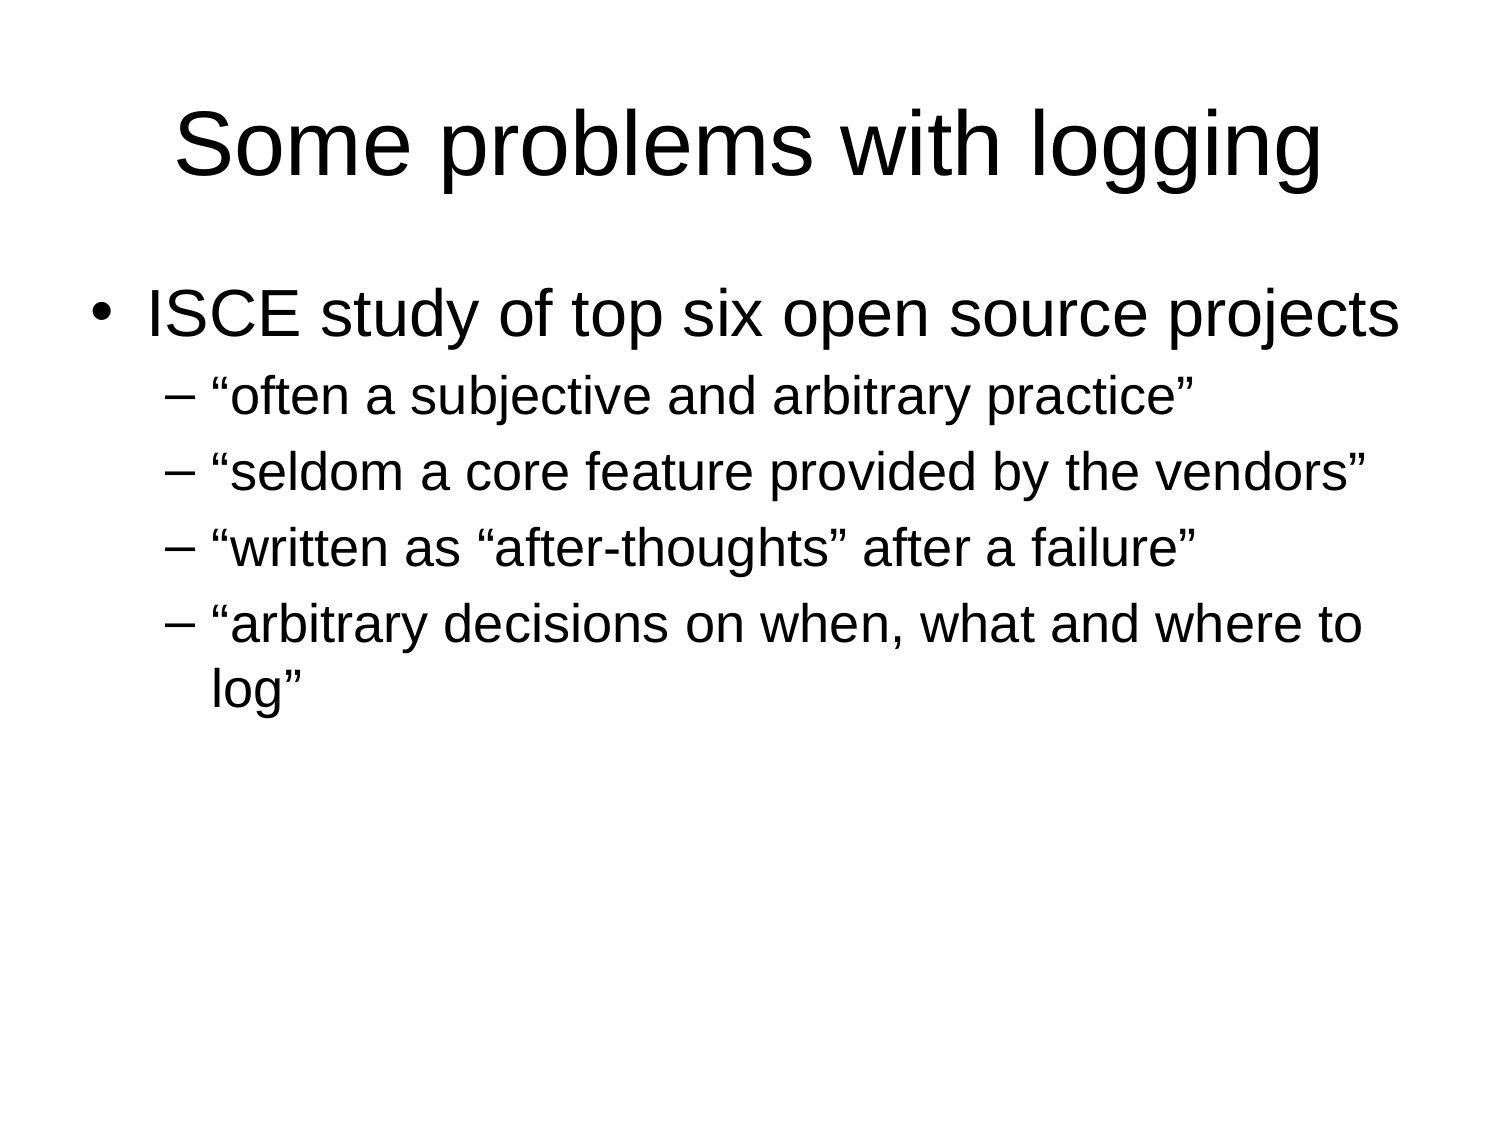

# Some problems with logging
ISCE study of top six open source projects
“often a subjective and arbitrary practice”
“seldom a core feature provided by the vendors”
“written as “after-thoughts” after a failure”
“arbitrary decisions on when, what and where to log”